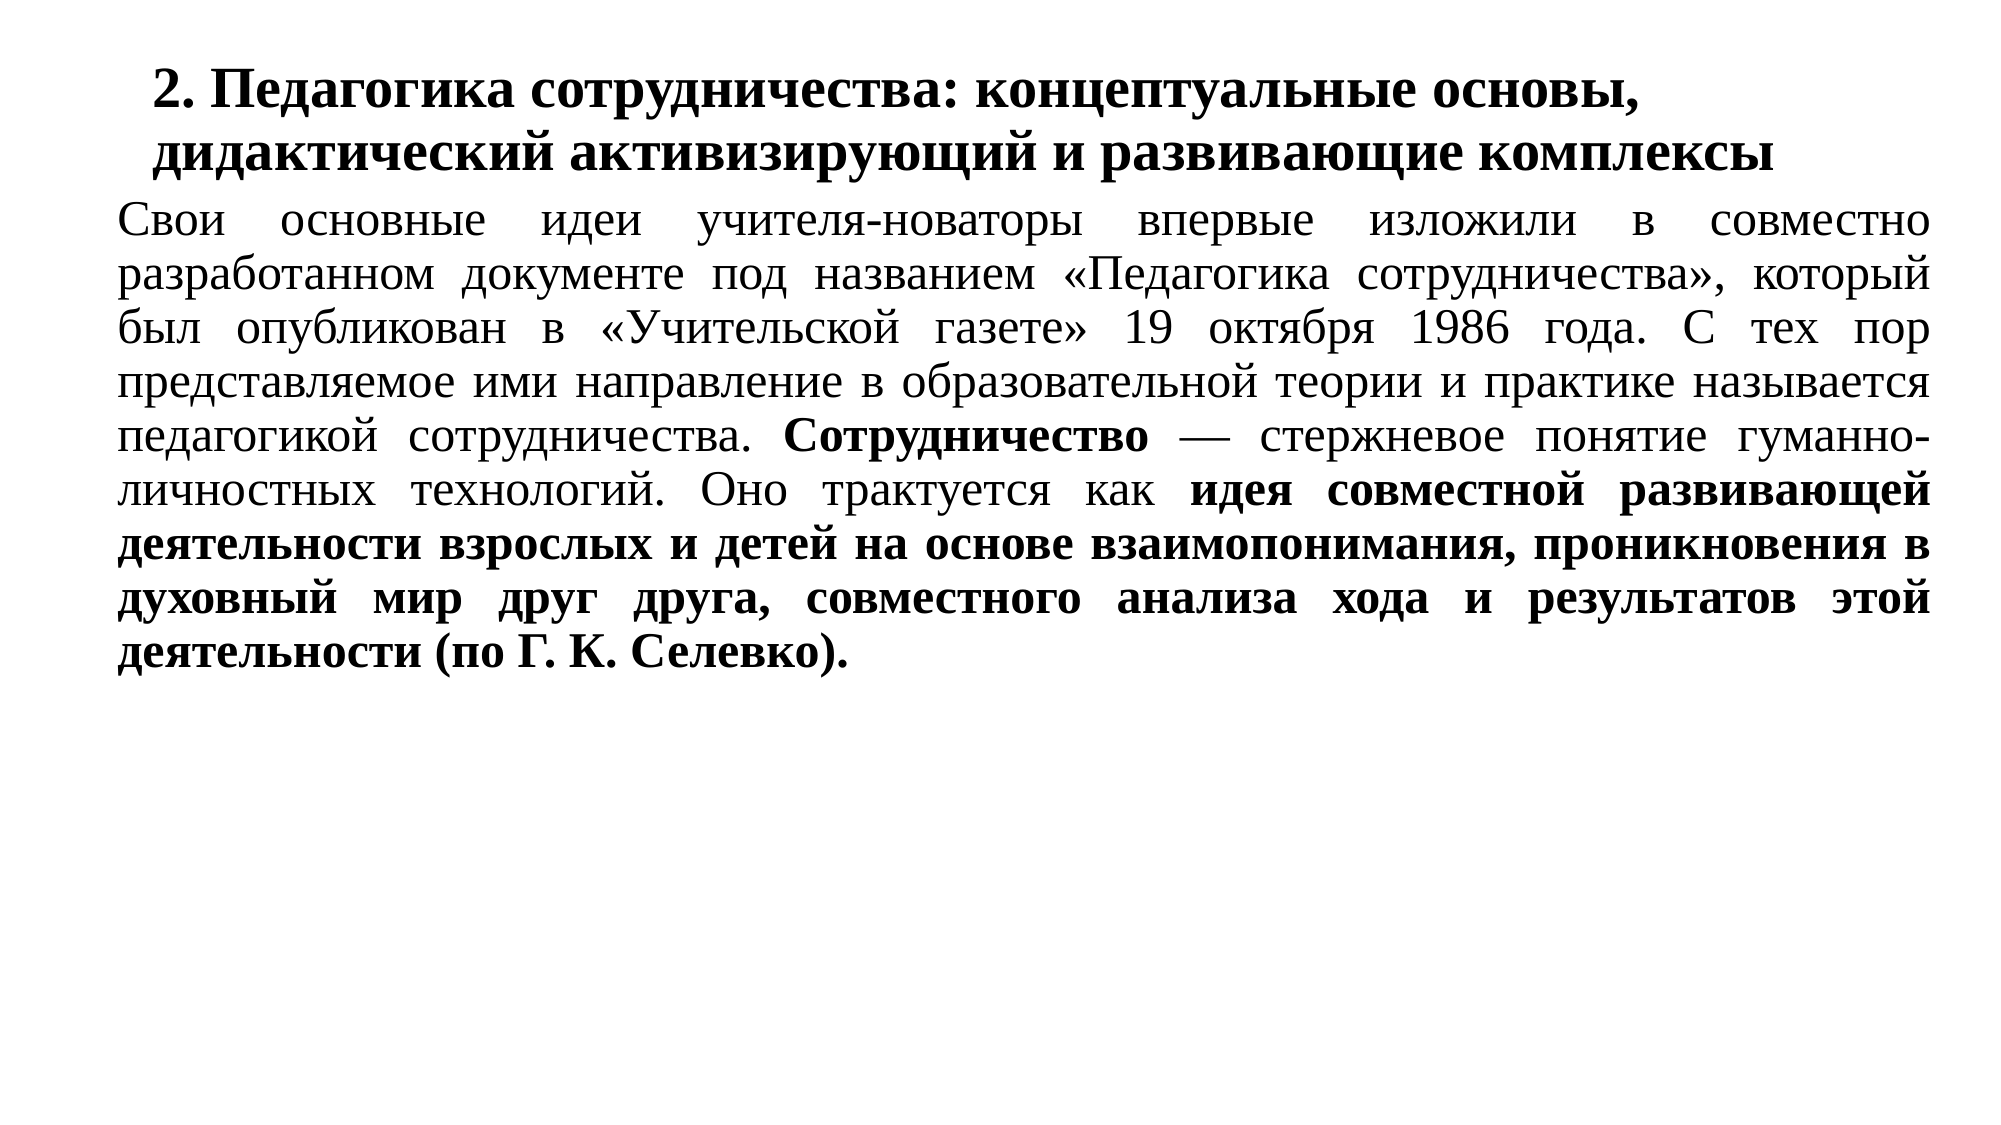

# 2. Педагогика сотрудничества: концептуальные основы, дидактический активизирующий и развивающие комплексы
Свои основные идеи учителя-новаторы впервые изложили в совместно разработанном документе под названием «Педагогика сотрудничества», который был опубликован в «Учительской газете» 19 октября 1986 года. С тех пор представляемое ими направление в образовательной теории и практике называется педагогикой сотрудничества. Сотрудничество — стержневое понятие гуманно-личностных технологий. Оно трактуется как идея совместной развивающей деятельности взрослых и детей на основе взаимопонимания, проникновения в духовный мир друг друга, совместного анализа хода и результатов этой деятельности (по Г. К. Селевко).